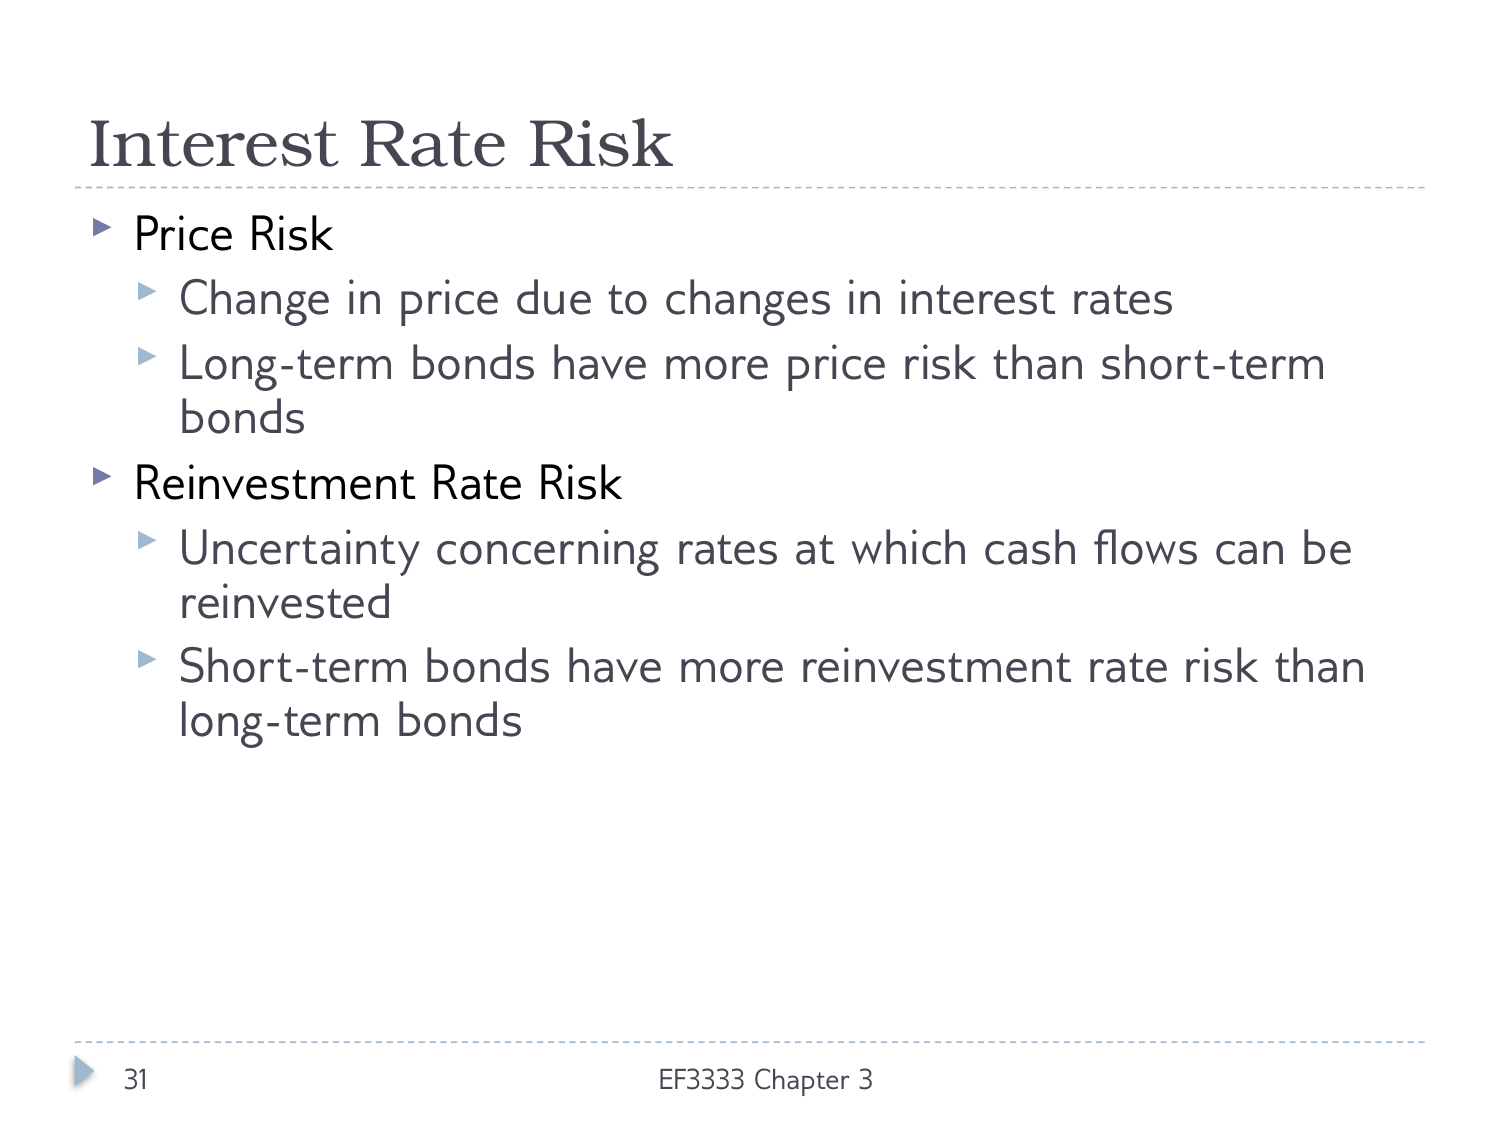

# Interest Rate Risk
Price Risk
Change in price due to changes in interest rates
Long-term bonds have more price risk than short-term bonds
Reinvestment Rate Risk
Uncertainty concerning rates at which cash flows can be reinvested
Short-term bonds have more reinvestment rate risk than long-term bonds

31
EF3333 Chapter 3